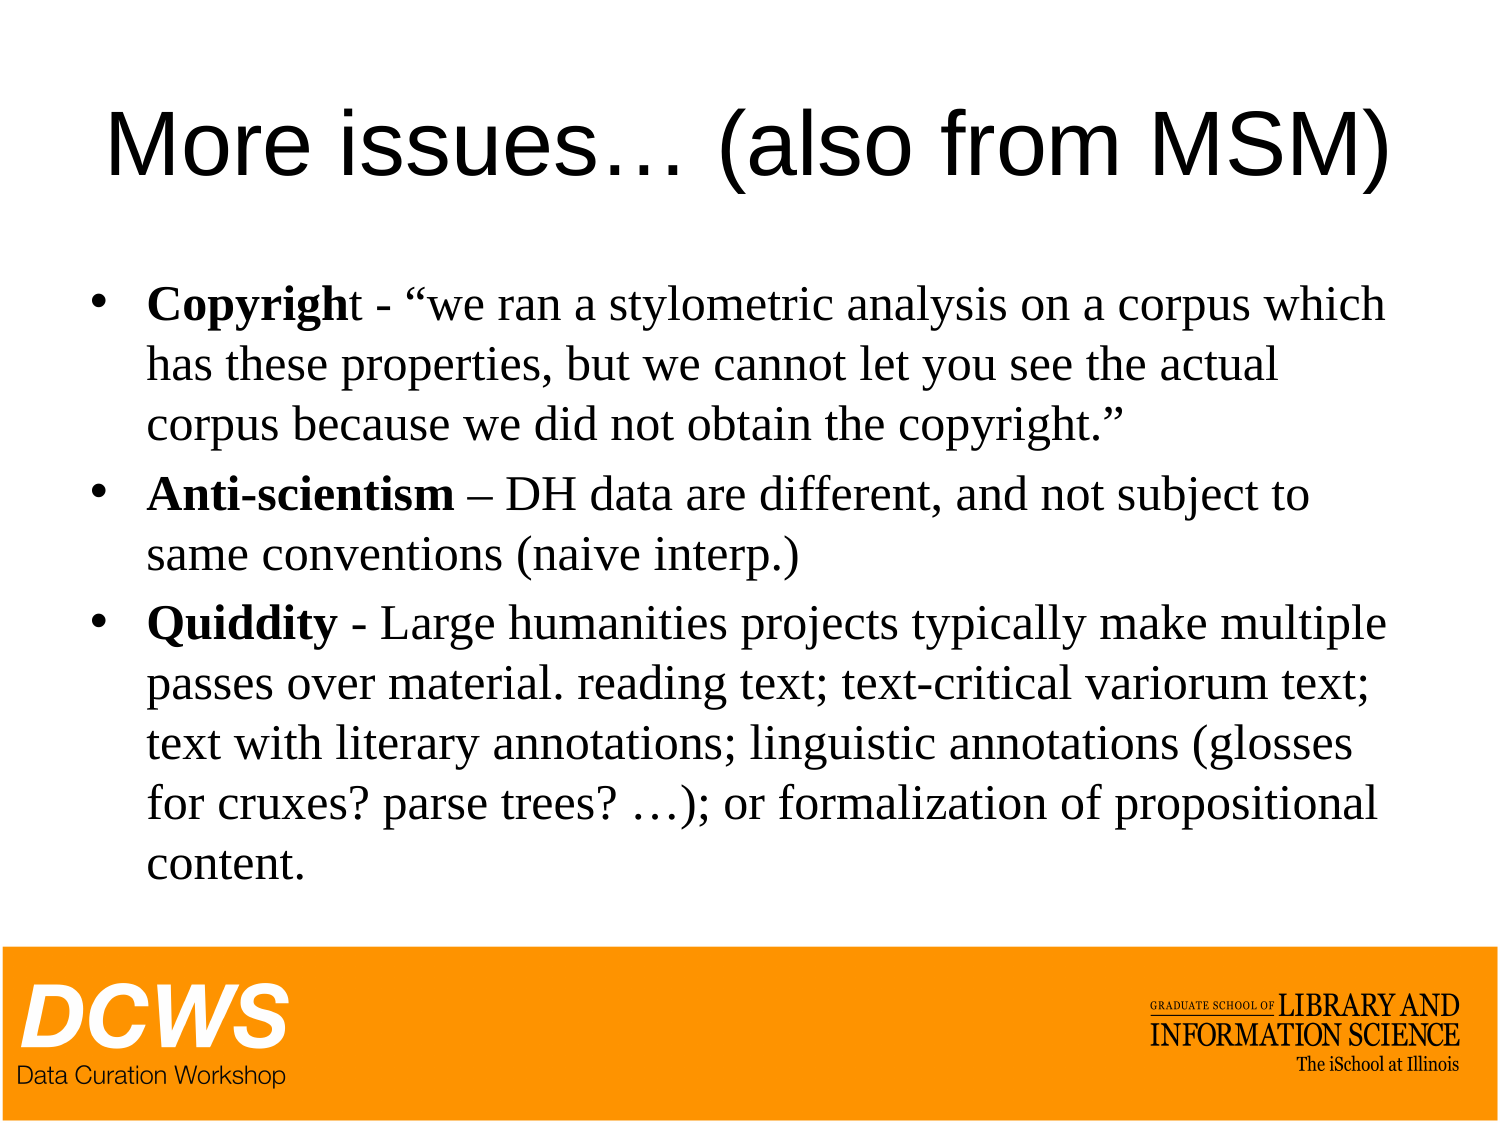

# More issues… (also from MSM)
Copyright - “we ran a stylometric analysis on a corpus which has these properties, but we cannot let you see the actual corpus because we did not obtain the copyright.”
Anti-scientism – DH data are different, and not subject to same conventions (naive interp.)
Quiddity - Large humanities projects typically make multiple passes over material. reading text; text-critical variorum text; text with literary annotations; linguistic annotations (glosses for cruxes? parse trees? …); or formalization of propositional content.